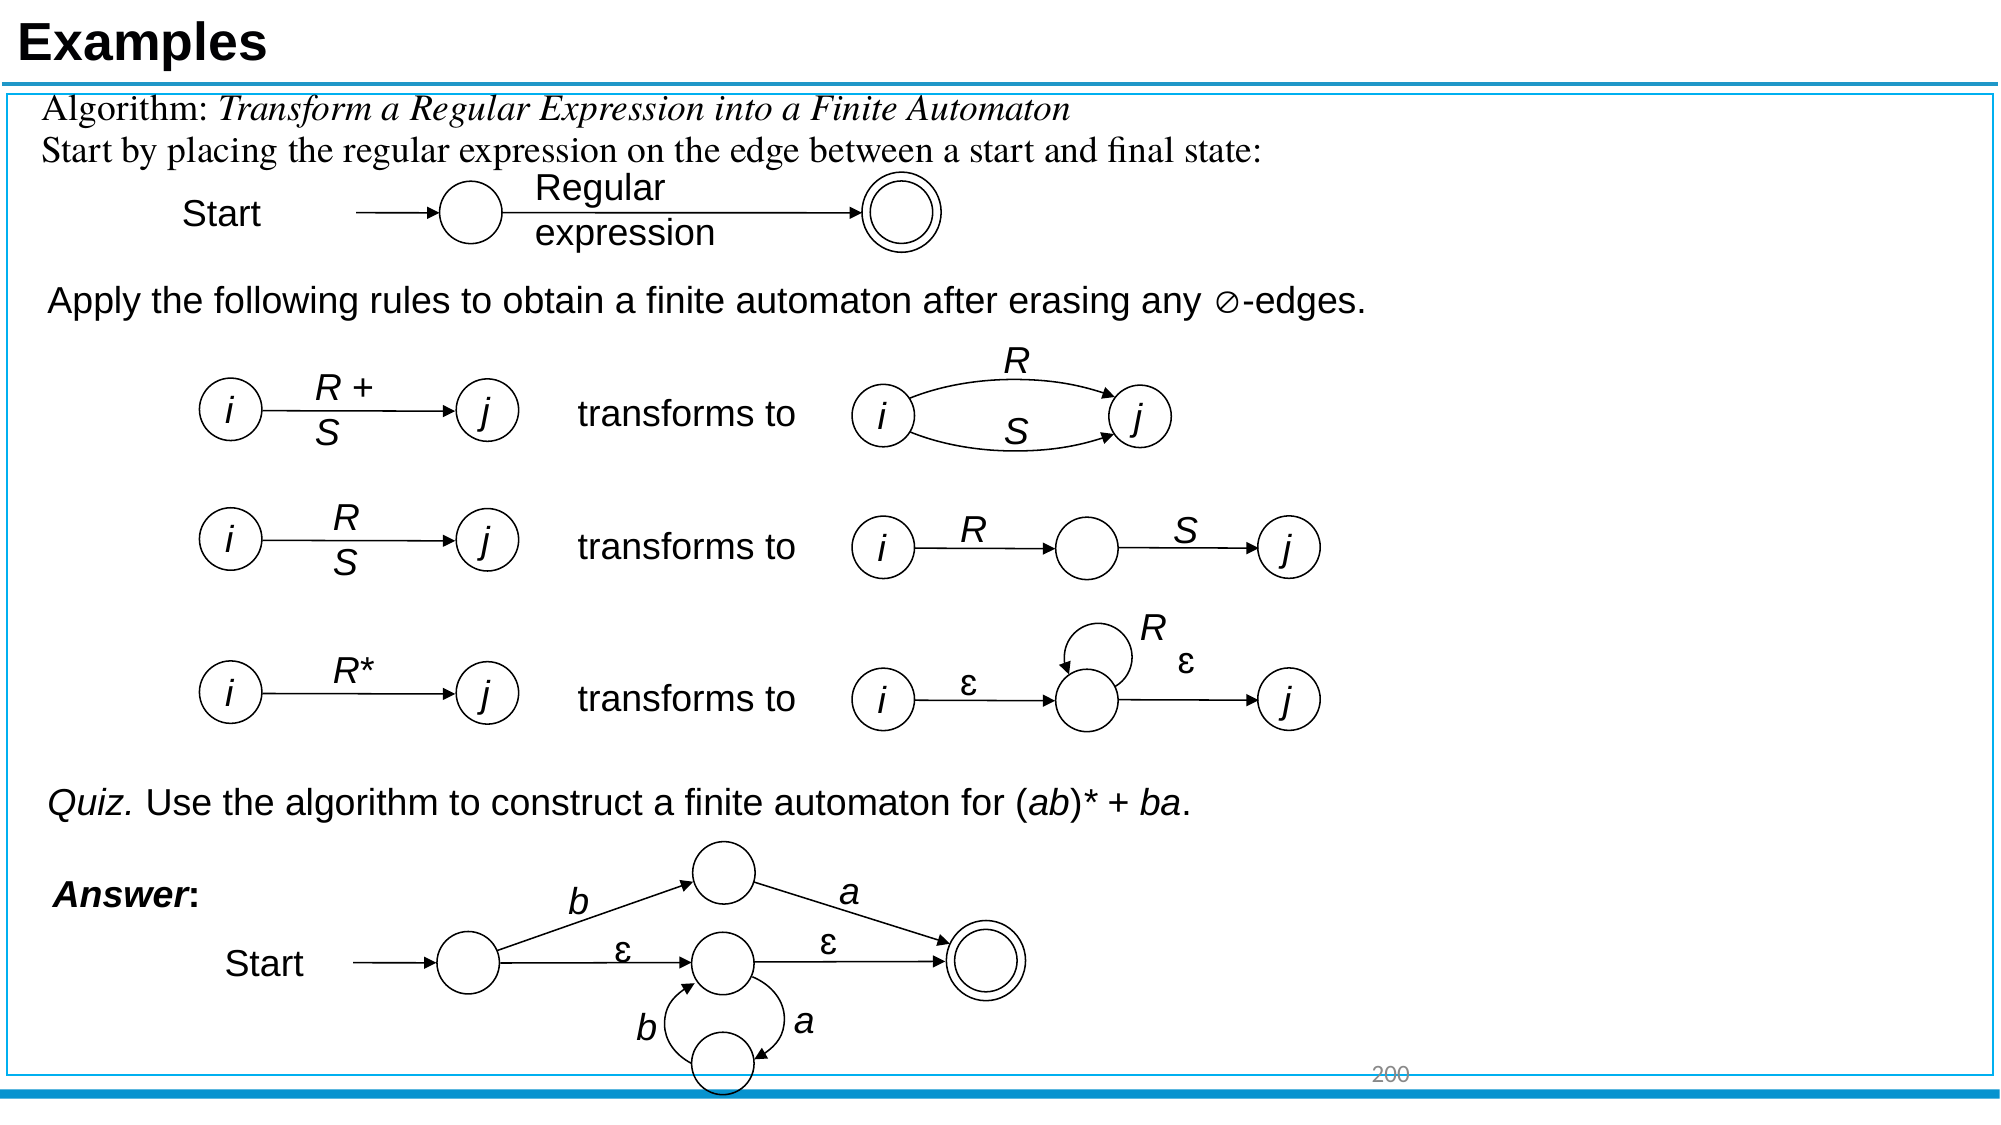

Examples
Algorithm: Transform a Regular Expression into a Finite Automaton
Start by placing the regular expression on the edge between a start and final state:

Regular expression

Start

Apply the following rules to obtain a finite automaton after erasing any ∅-edges.
R

i

j
S
R + S

i

j

transforms to
RS

i

j

R
S

i
j

transforms to

R

ɛ

i
j

R*

i

j

transforms to
ɛ
Quiz. Use the algorithm to construct a finite automaton for (ab)* + ba.

a
b

Start

a
b

Answer:
ɛ
ɛ
200